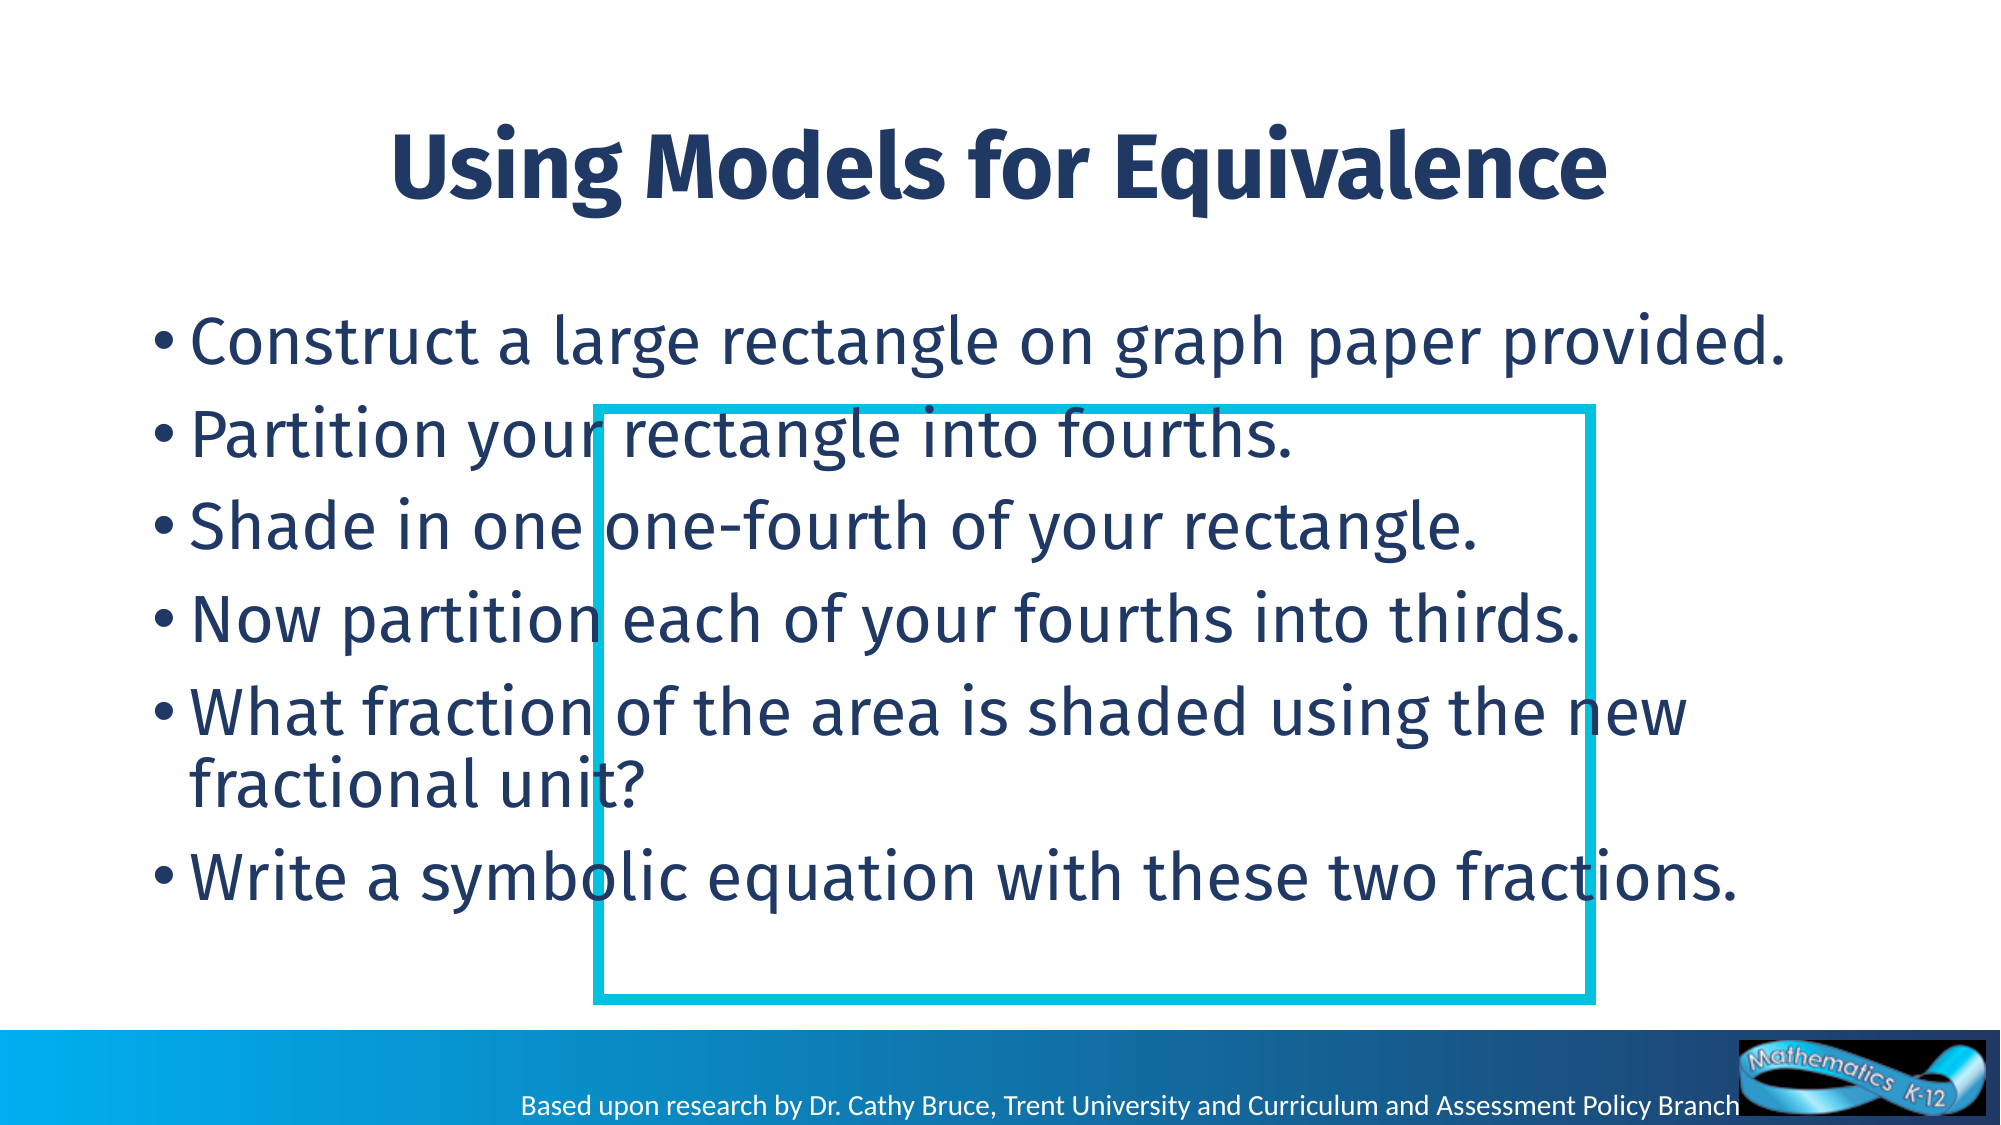

# Using Models for Equivalence
Construct a large rectangle on graph paper provided.
Partition your rectangle into fourths.
Shade in one one-fourth of your rectangle.
Now partition each of your fourths into thirds.
What fraction of the area is shaded using the new fractional unit?
Write a symbolic equation with these two fractions.